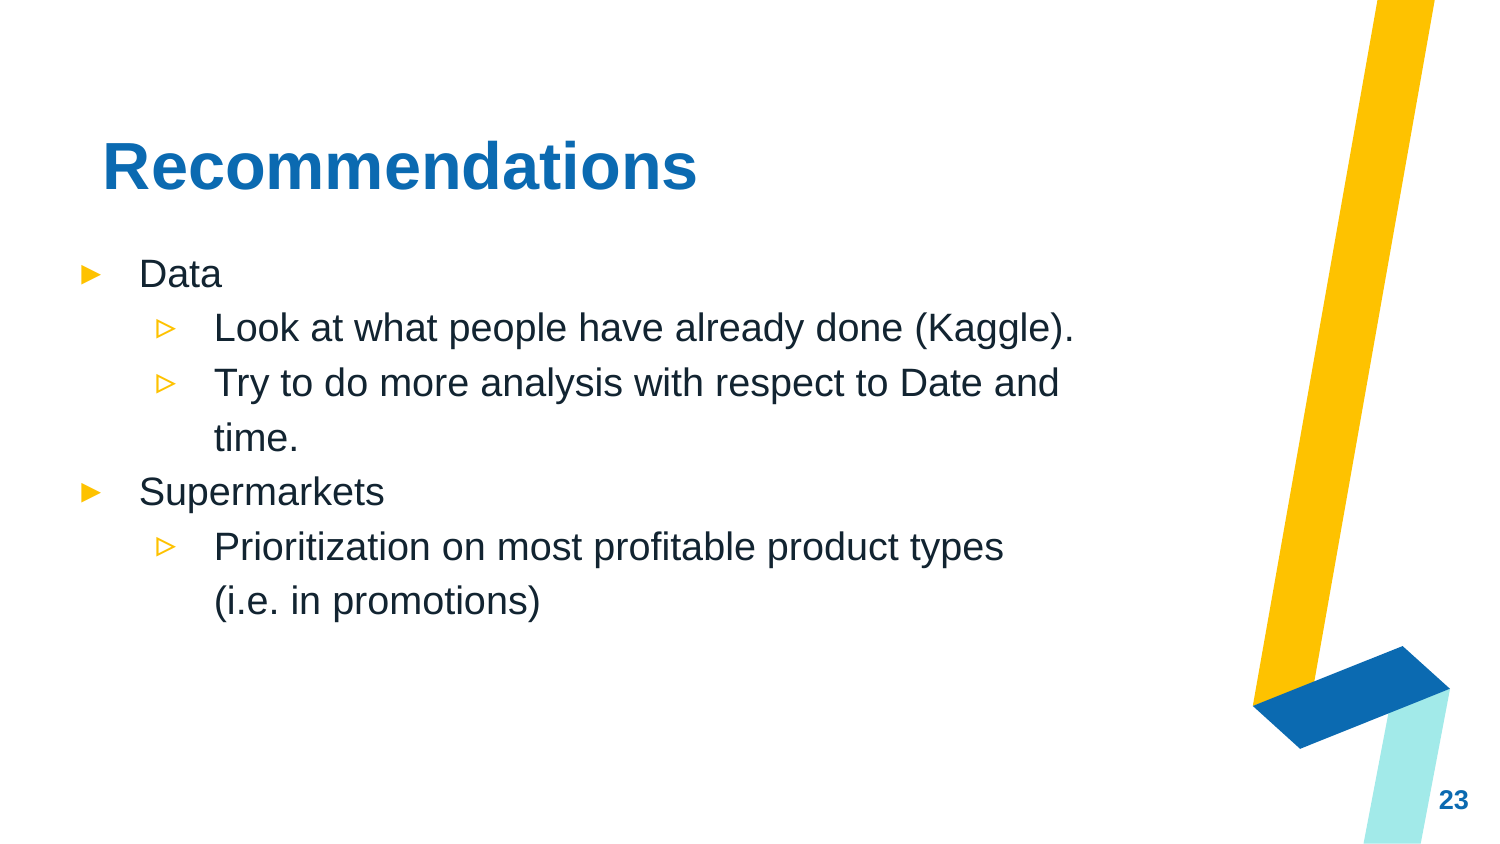

# Recommendations
Data
Look at what people have already done (Kaggle).
Try to do more analysis with respect to Date and time.
Supermarkets
Prioritization on most profitable product types (i.e. in promotions)

23